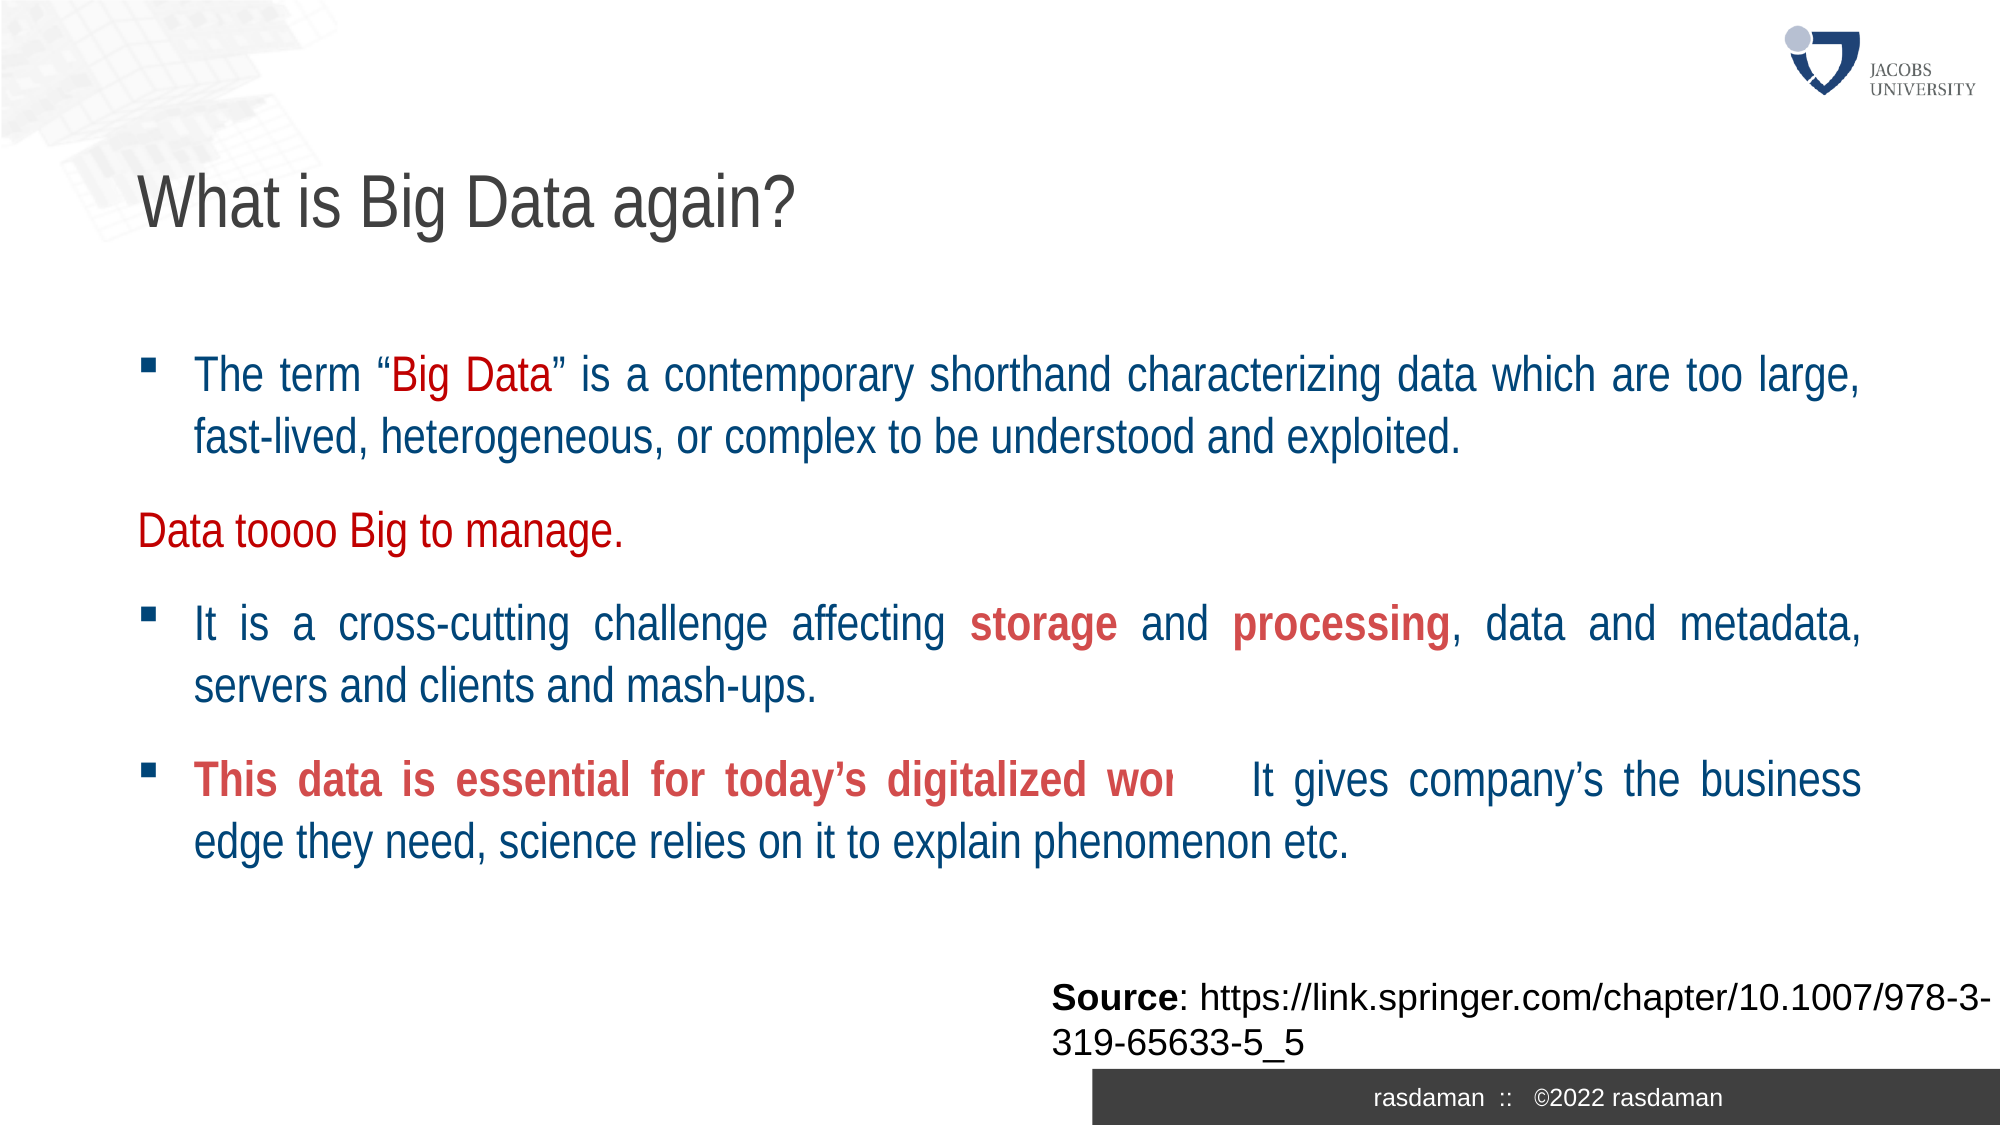

# What is Big Data again?
The term “Big Data” is a contemporary shorthand characterizing data which are too large, fast-lived, heterogeneous, or complex to be understood and exploited.
Data toooo Big to manage.
It is a cross-cutting challenge affecting storage and processing, data and metadata, servers and clients and mash-ups.
This data is essential for today’s digitalized world! It gives company’s the business edge they need, science relies on it to explain phenomenon etc.
Source: https://link.springer.com/chapter/10.1007/978-3-319-65633-5_5